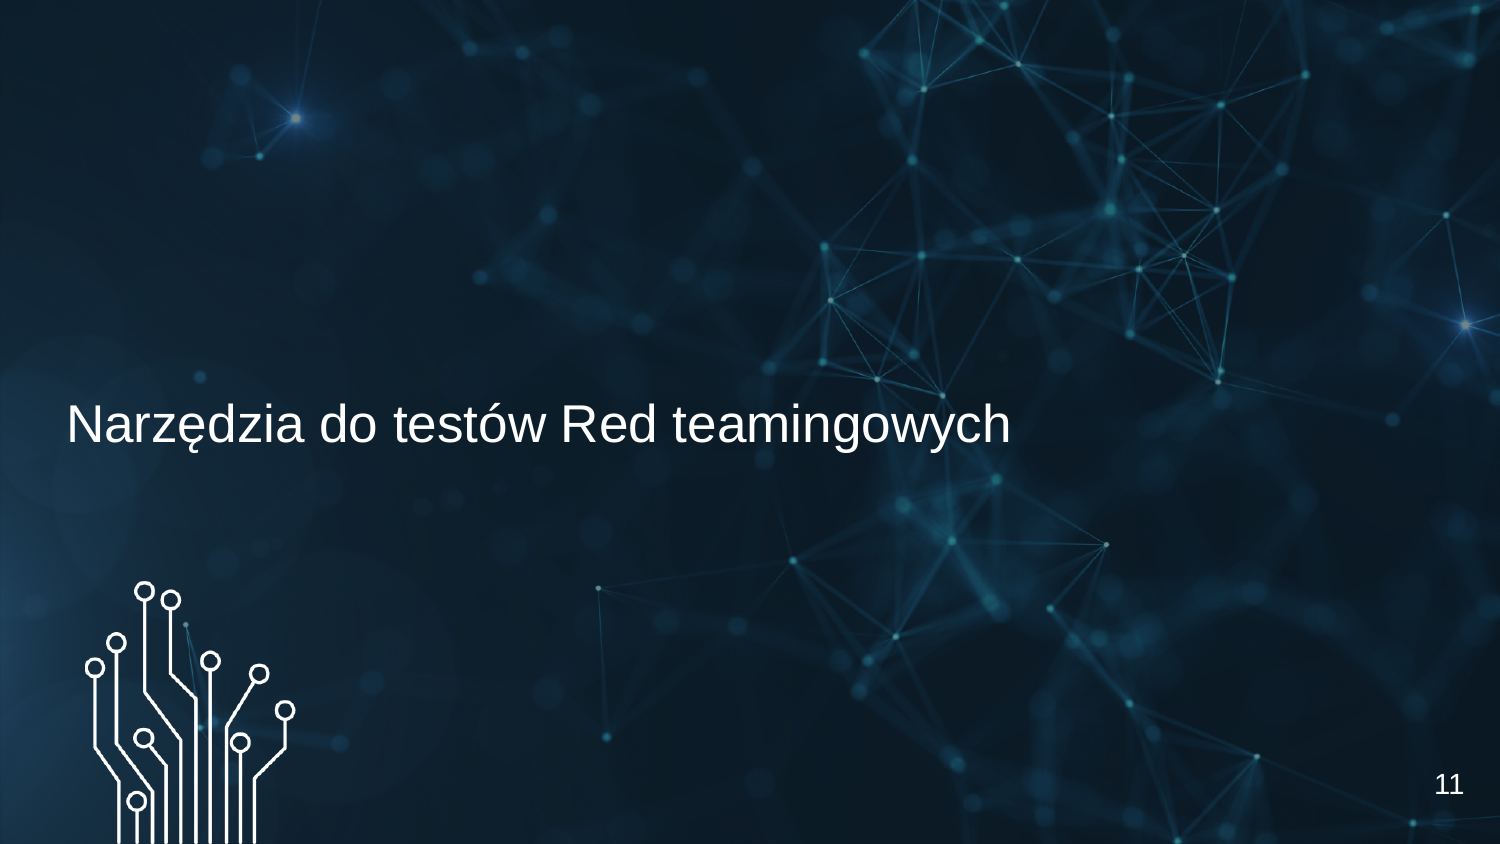

# Narzędzia do testów Red teamingowych

11